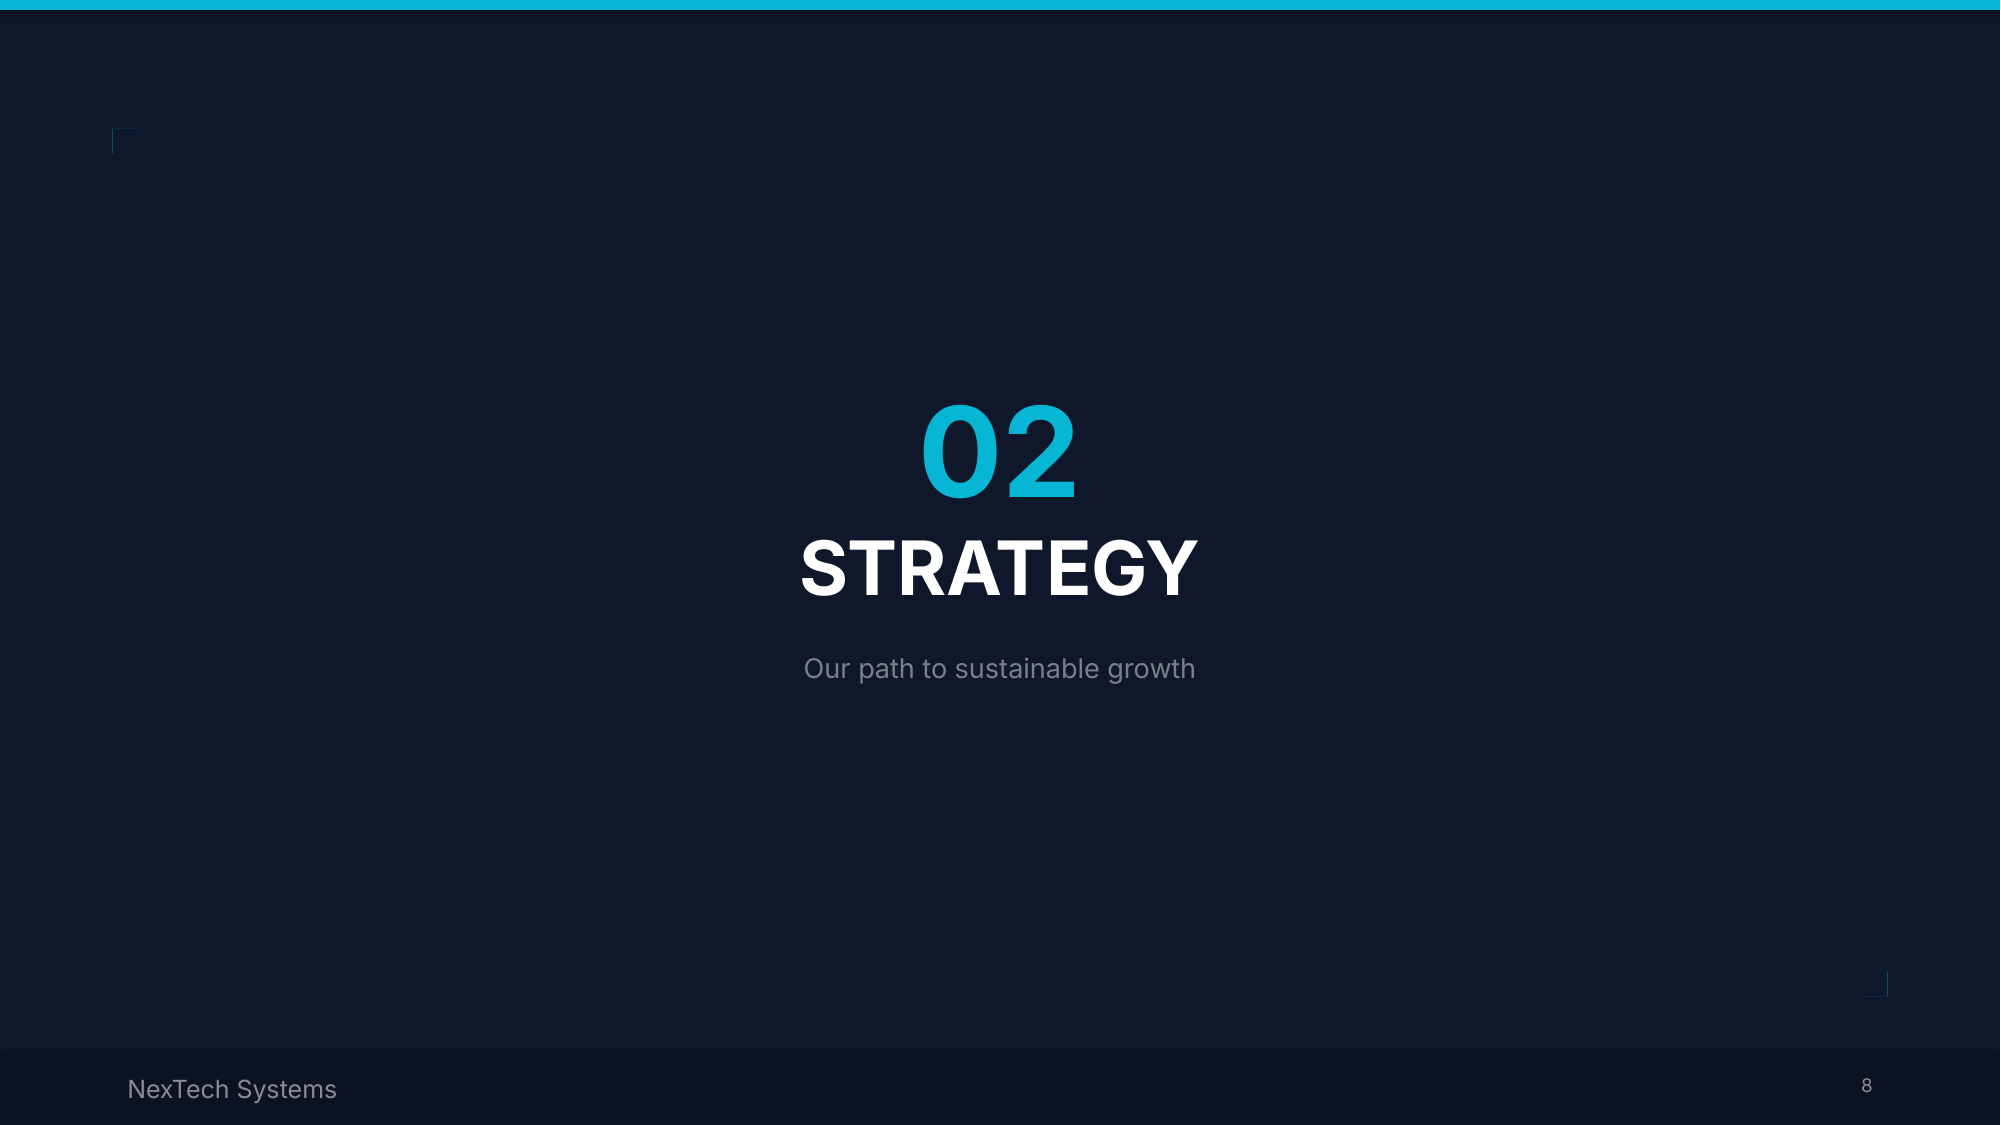

02
STRATEGY
Our path to sustainable growth

NexTech Systems
8